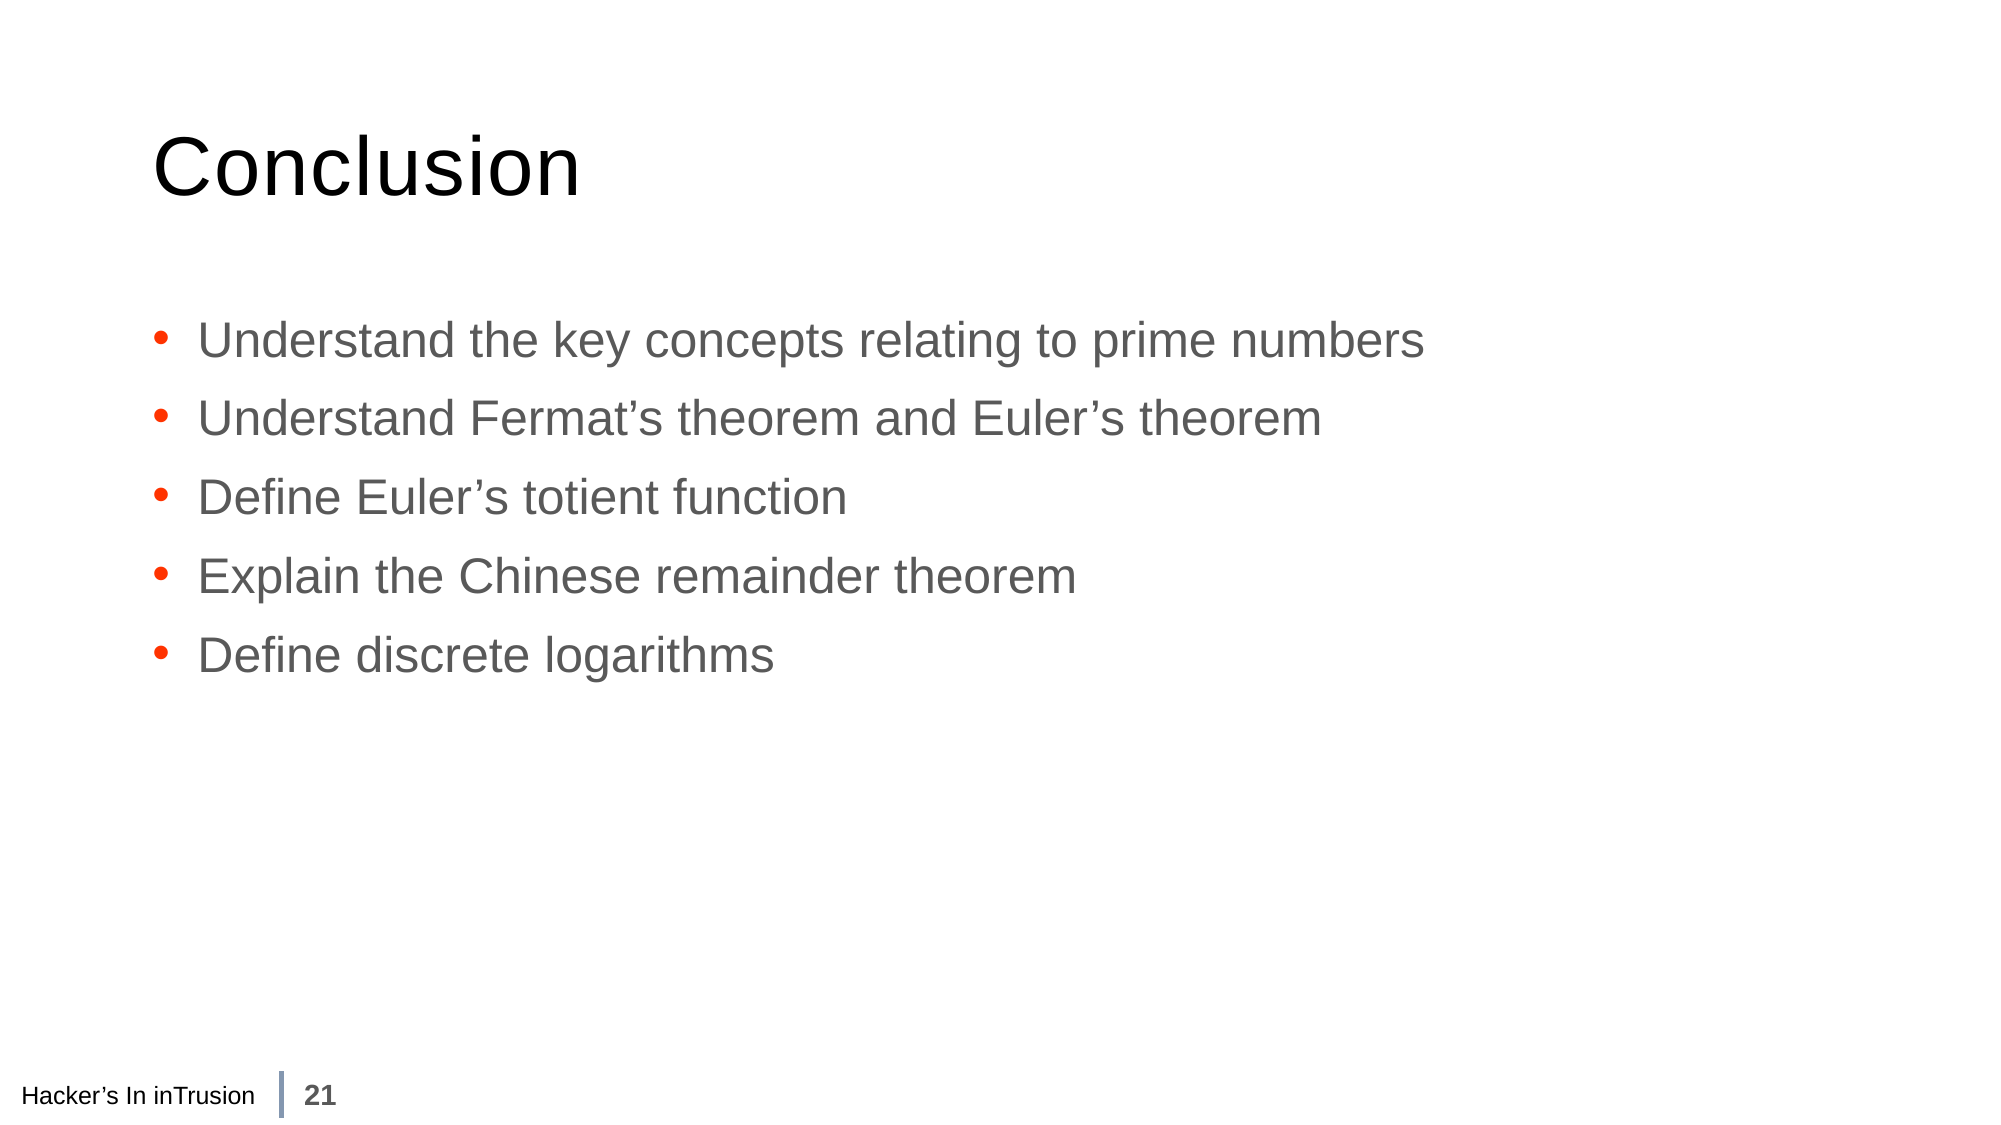

# Conclusion
Understand the key concepts relating to prime numbers
Understand Fermat’s theorem and Euler’s theorem
Define Euler’s totient function
Explain the Chinese remainder theorem
Define discrete logarithms